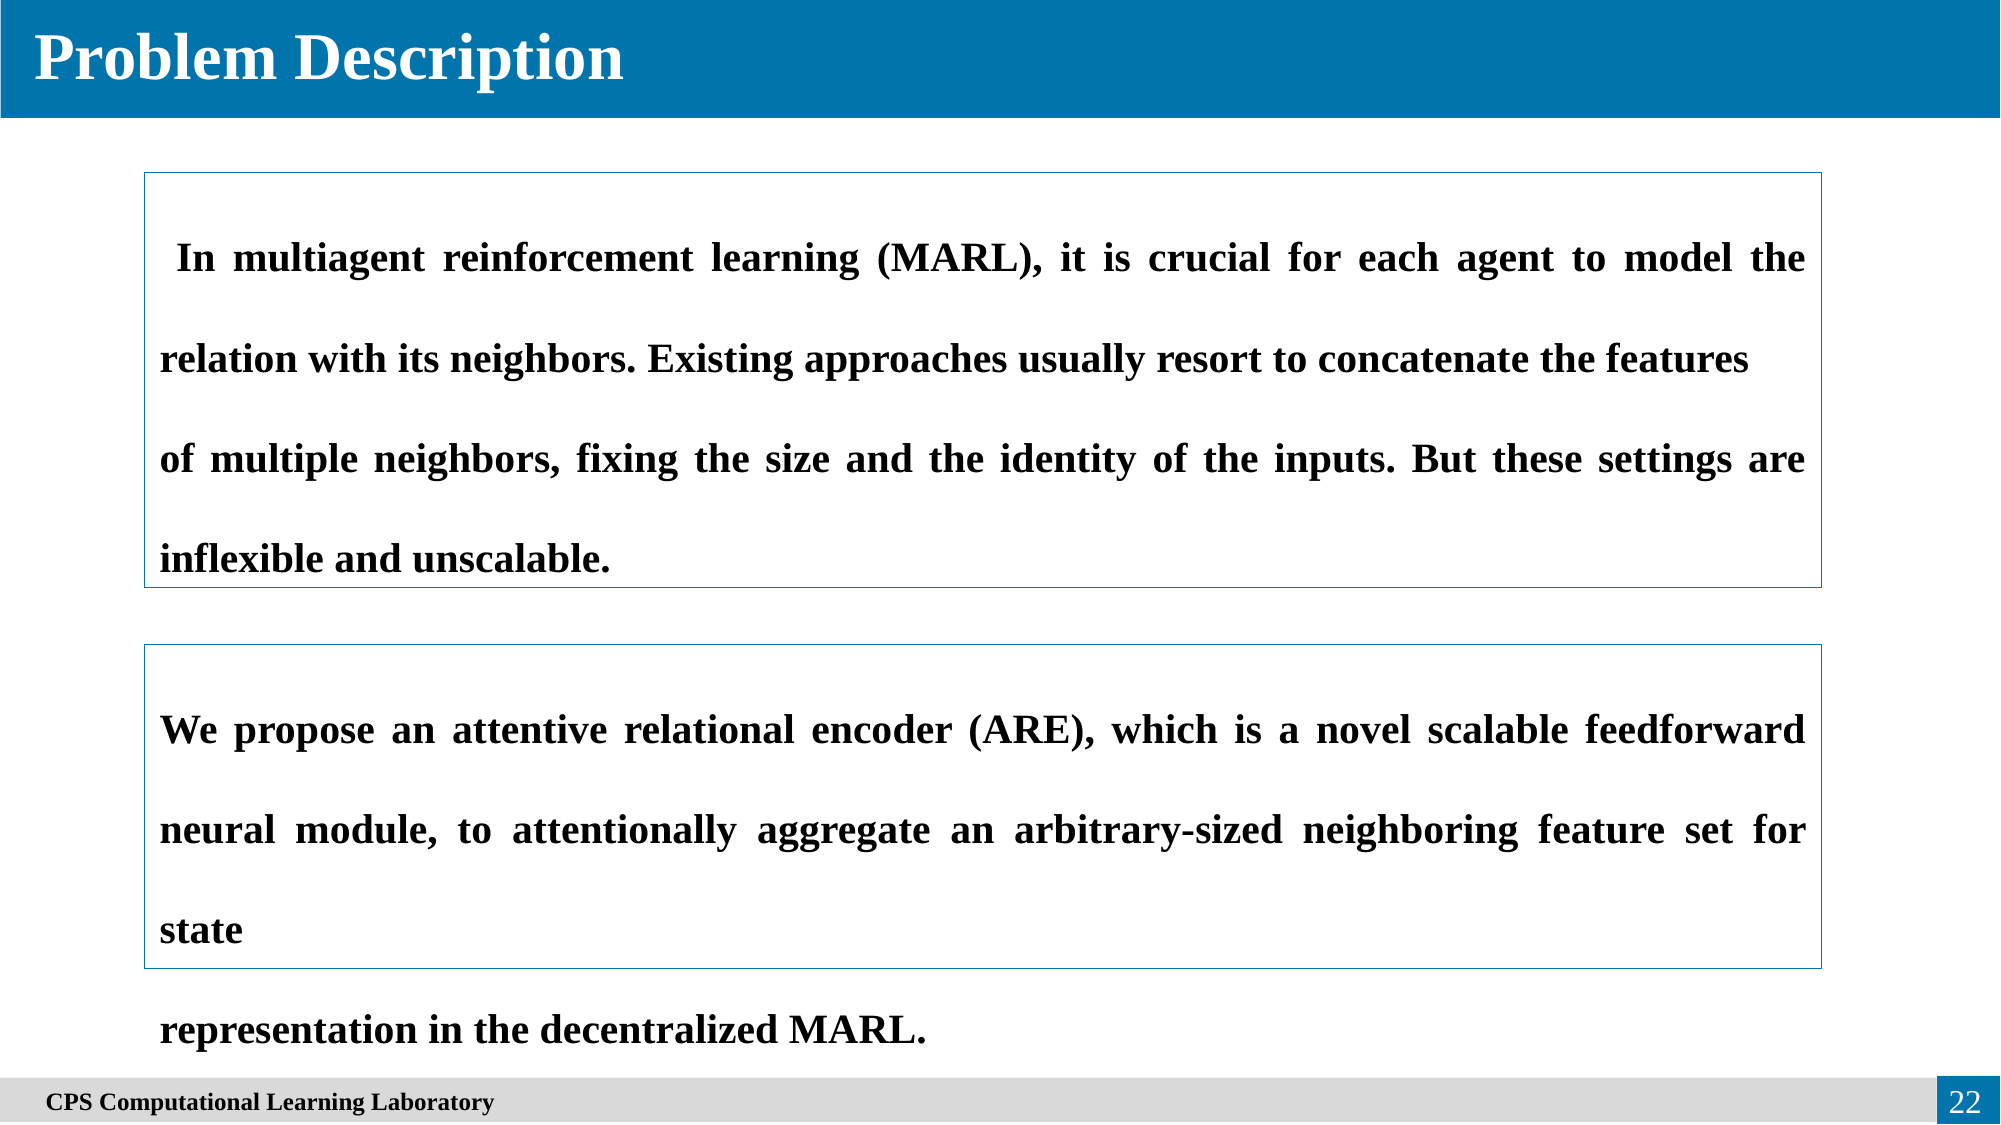

Problem Description
 In multiagent reinforcement learning (MARL), it is crucial for each agent to model the relation with its neighbors. Existing approaches usually resort to concatenate the features
of multiple neighbors, fixing the size and the identity of the inputs. But these settings are inflexible and unscalable.
We propose an attentive relational encoder (ARE), which is a novel scalable feedforward neural module, to attentionally aggregate an arbitrary-sized neighboring feature set for state
representation in the decentralized MARL.
22
　CPS Computational Learning Laboratory